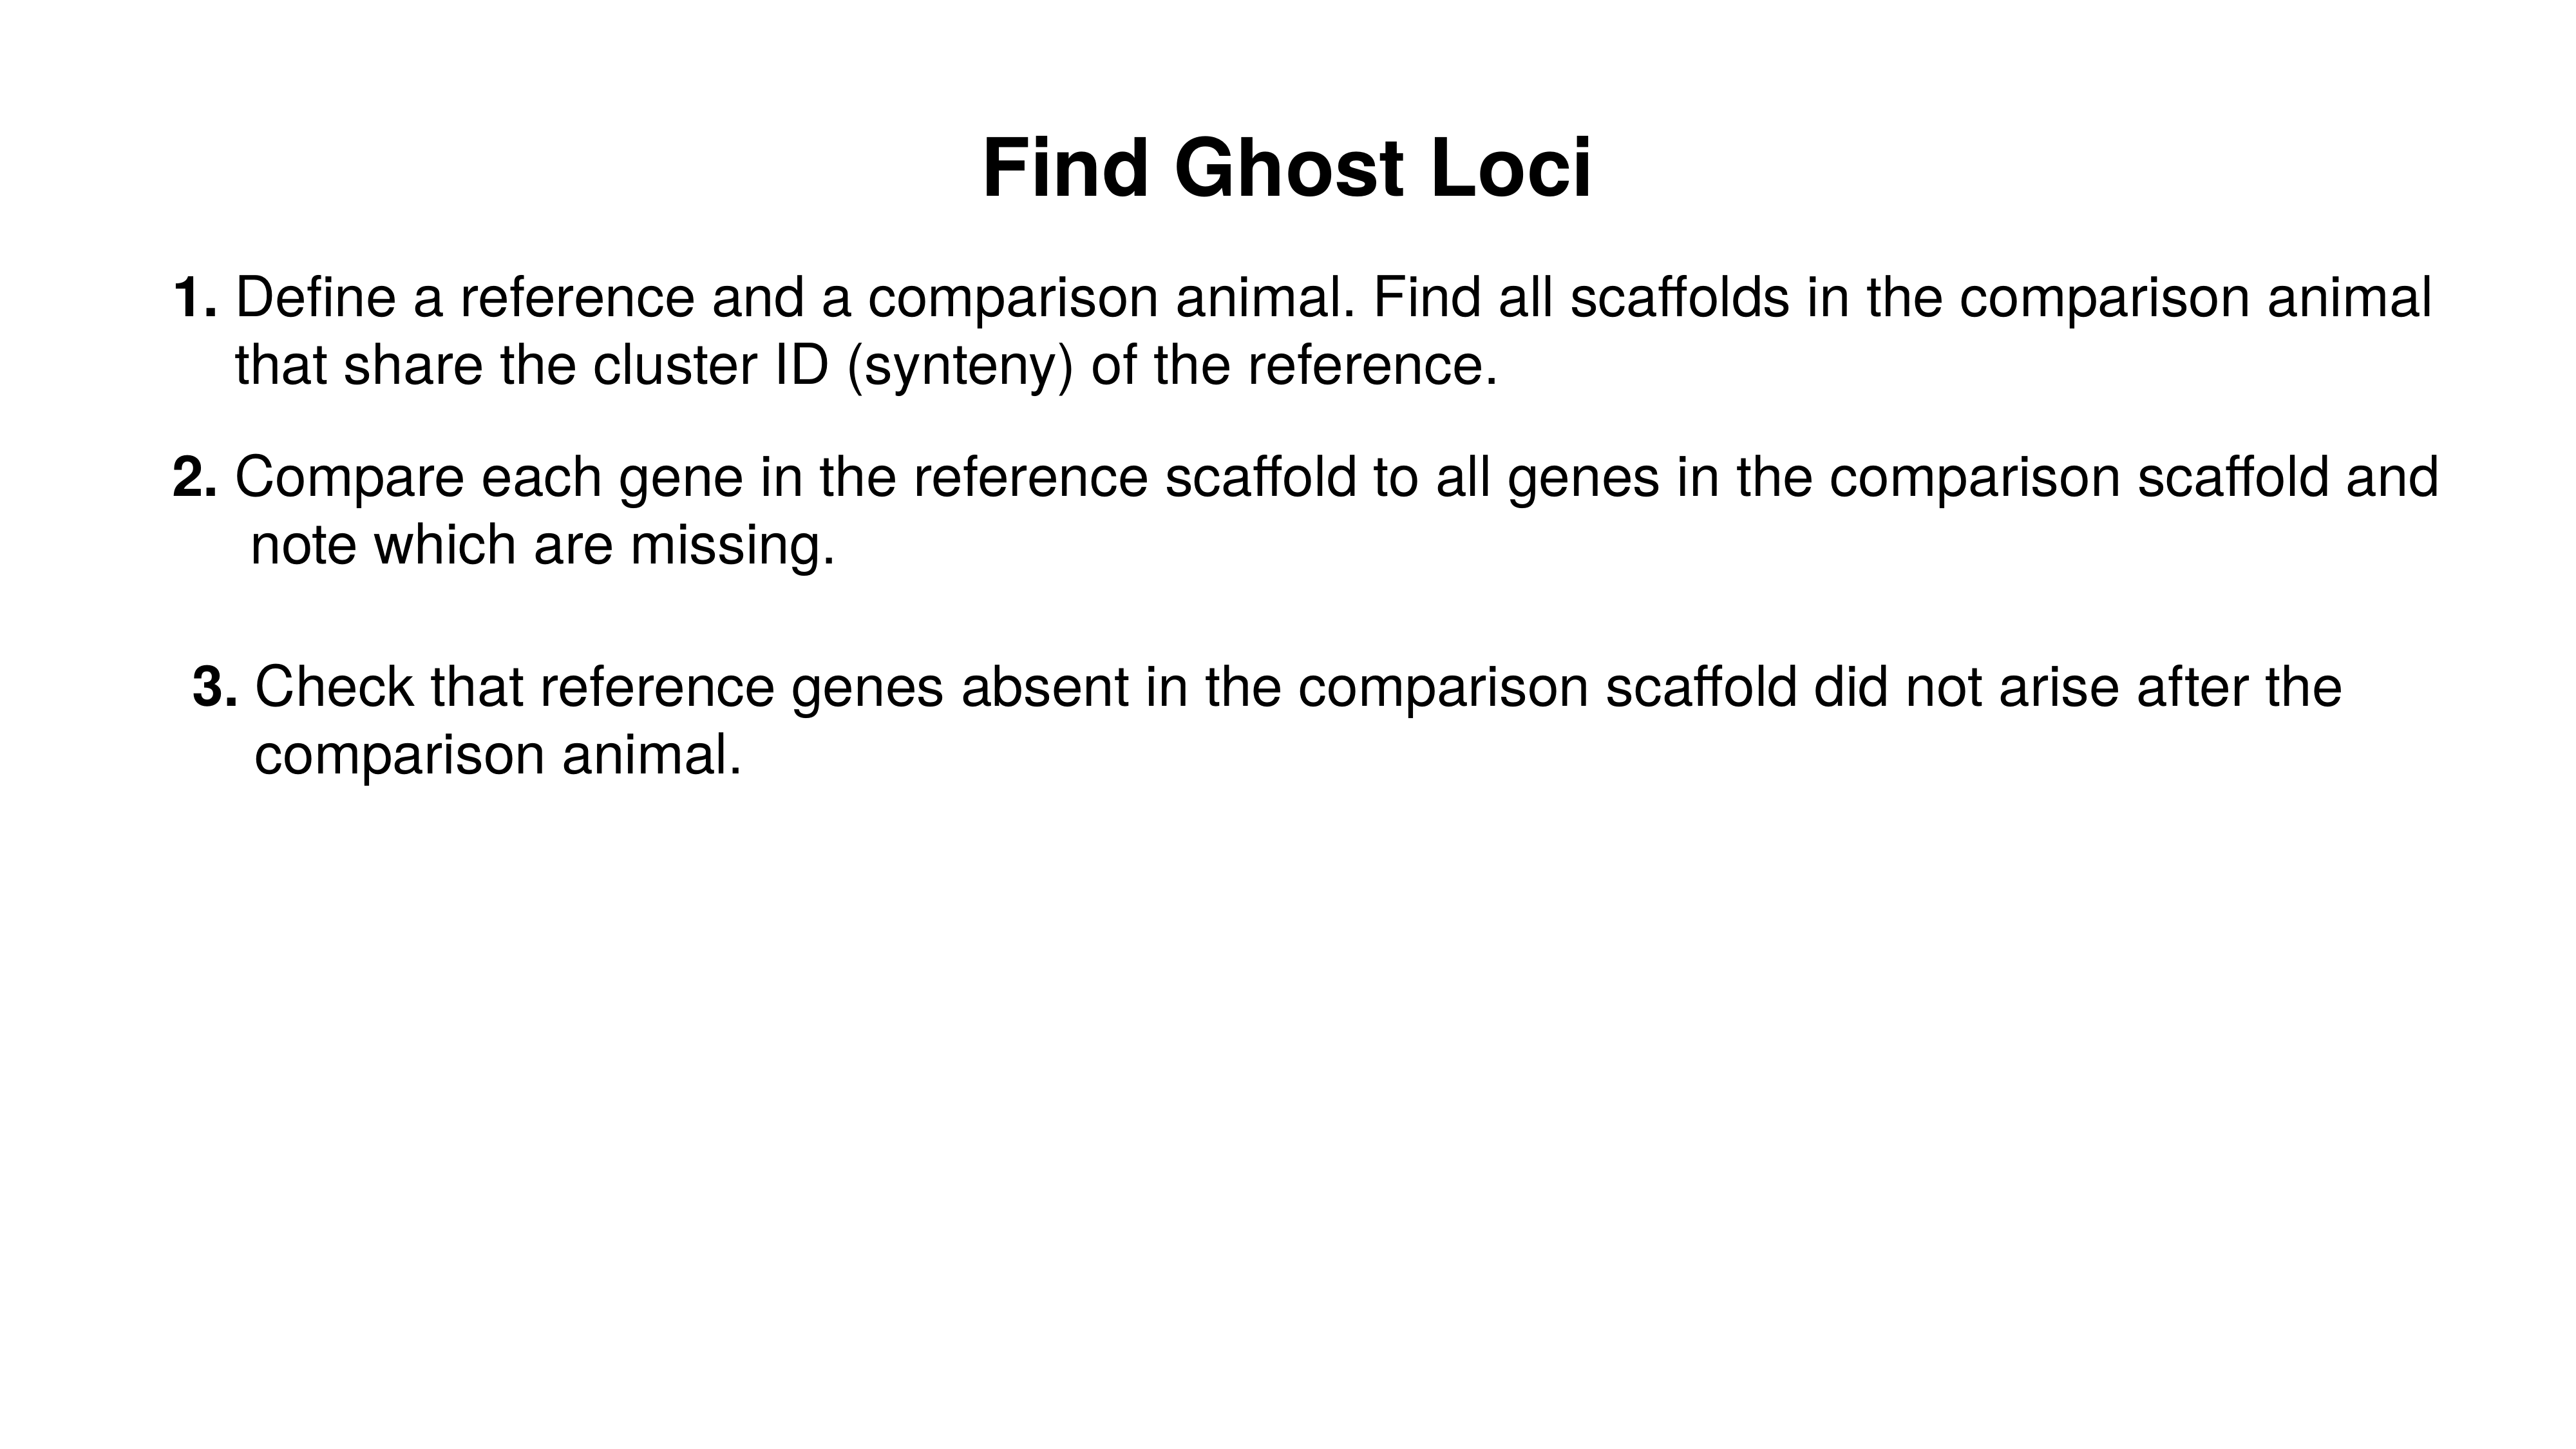

Find Ghost Loci
1. Define a reference and a comparison animal. Find all scaffolds in the comparison animal
    that share the cluster ID (synteny) of the reference.
2. Compare each gene in the reference scaffold to all genes in the comparison scaffold and
     note which are missing.
3. Check that reference genes absent in the comparison scaffold did not arise after the
    comparison animal.